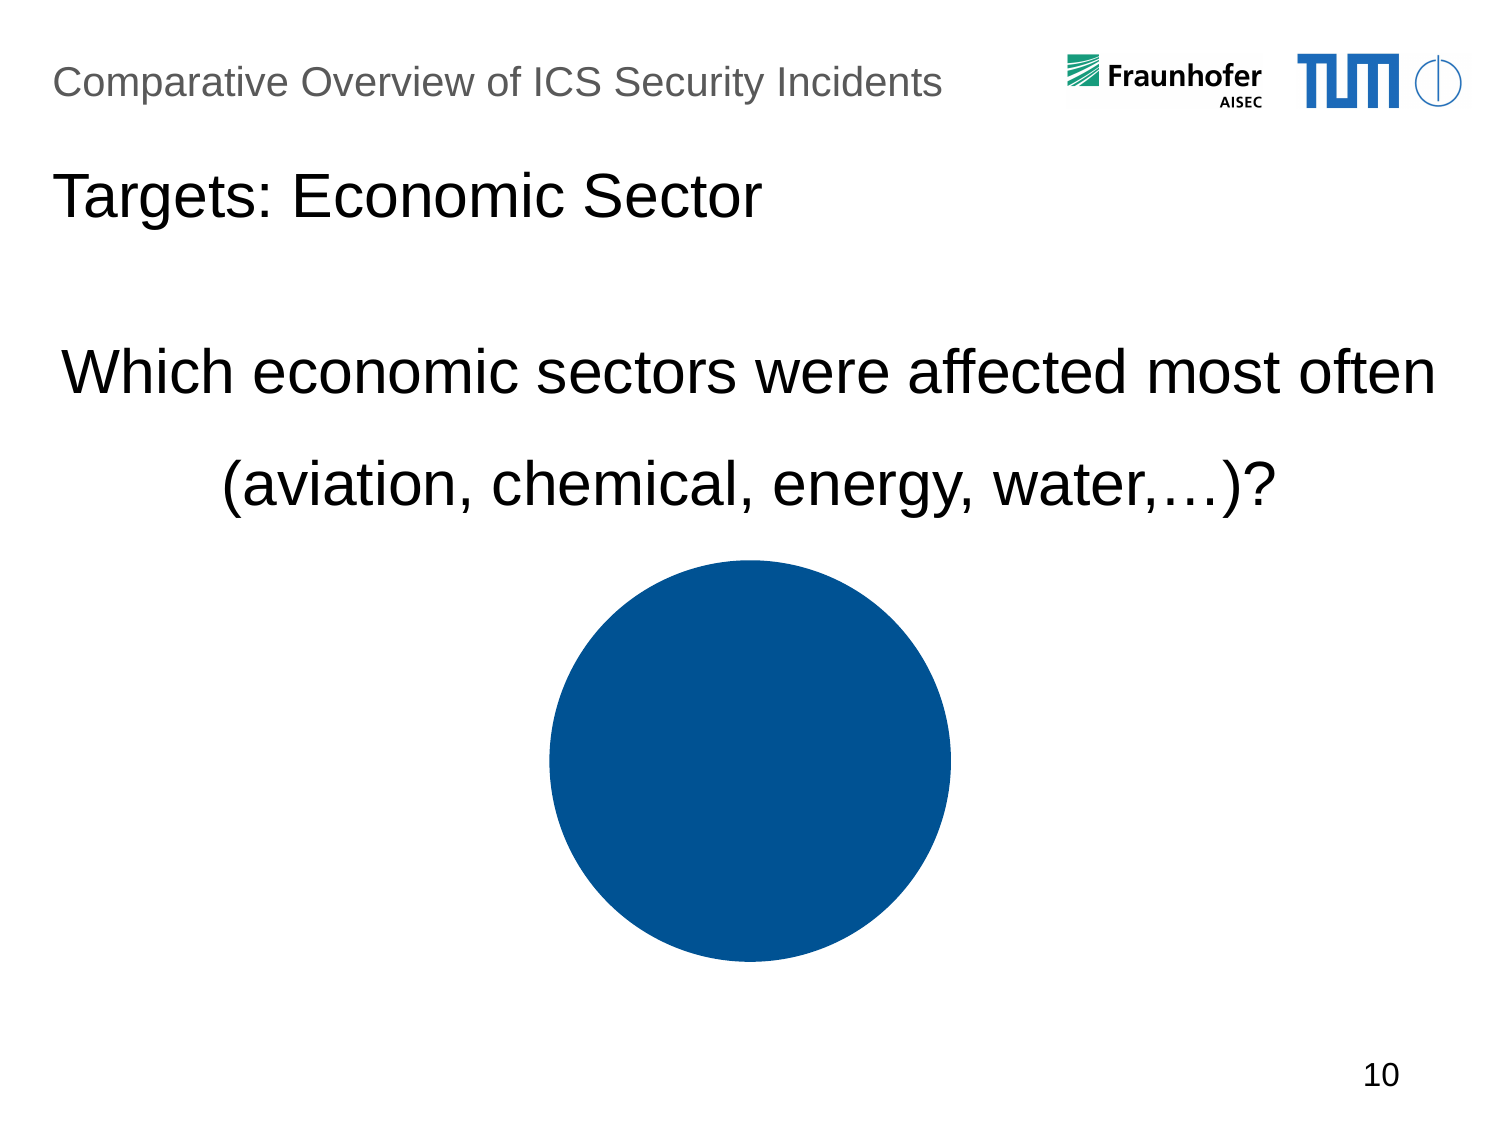

Comparative Overview of ICS Security Incidents
# Targets: Economic Sector
Which economic sectors were affected most often (aviation, chemical, energy, water,…)?

10